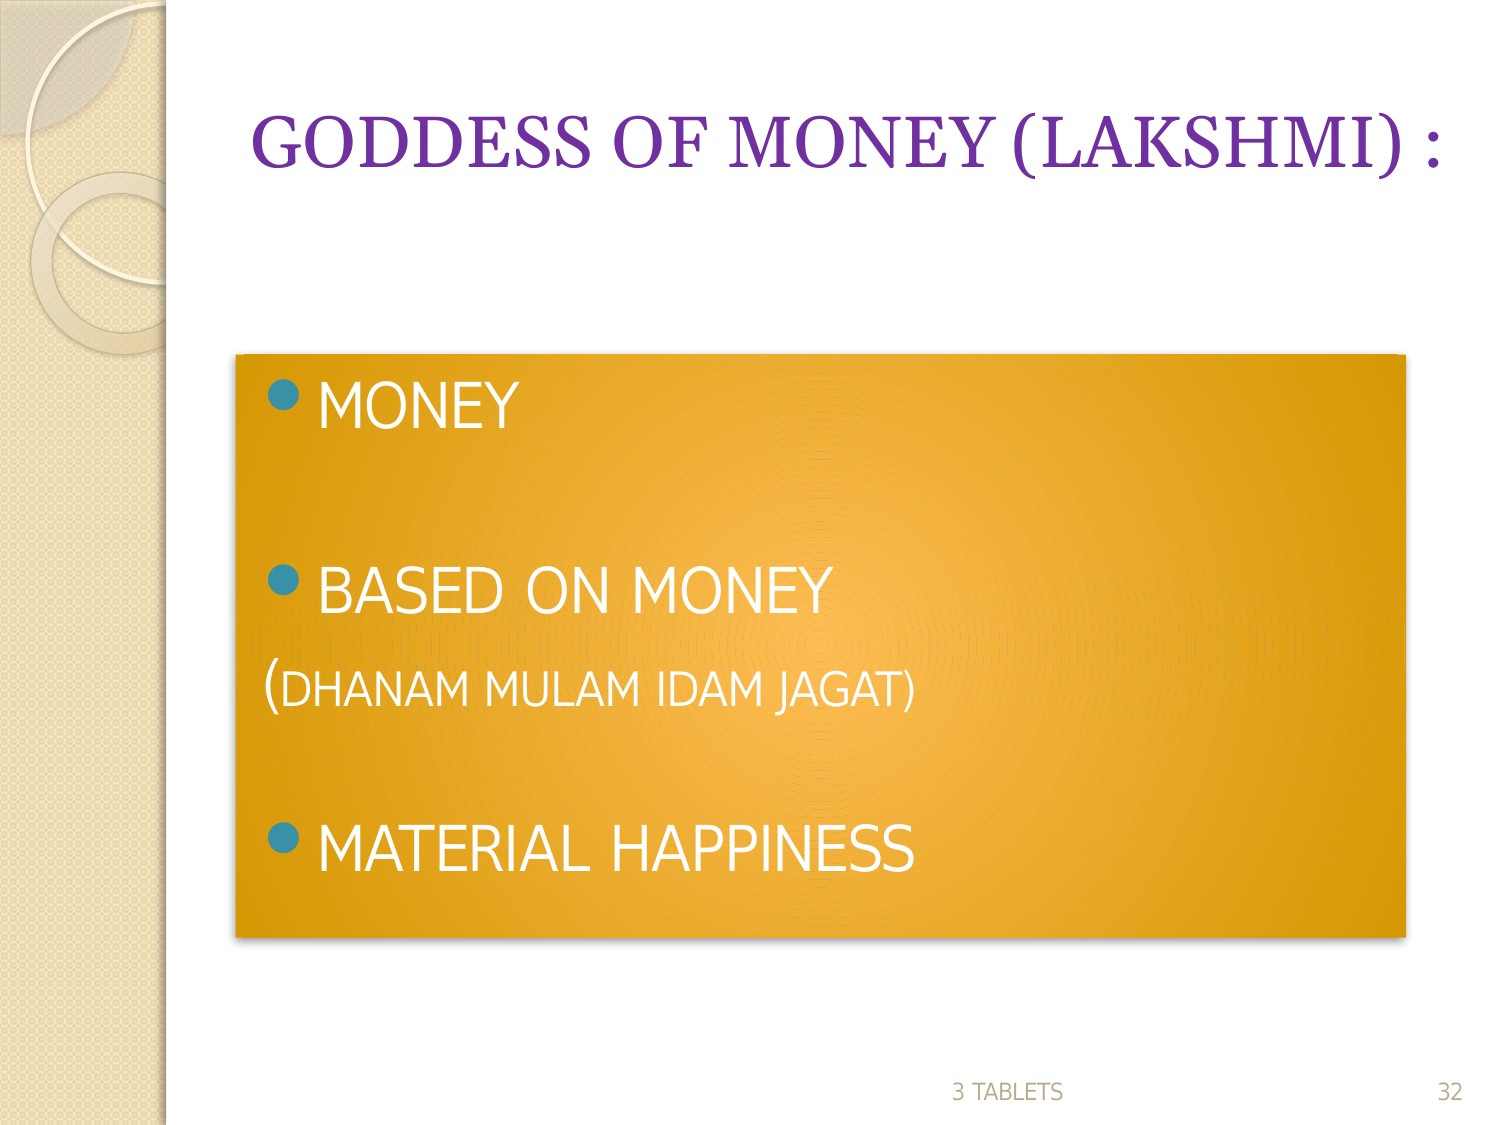

# GODDESS OF MONEY (LAKSHMI) :
MONEY

BASED ON MONEY
(DHANAM MULAM IDAM JAGAT)

MATERIAL HAPPINESS
3 TABLETS
32